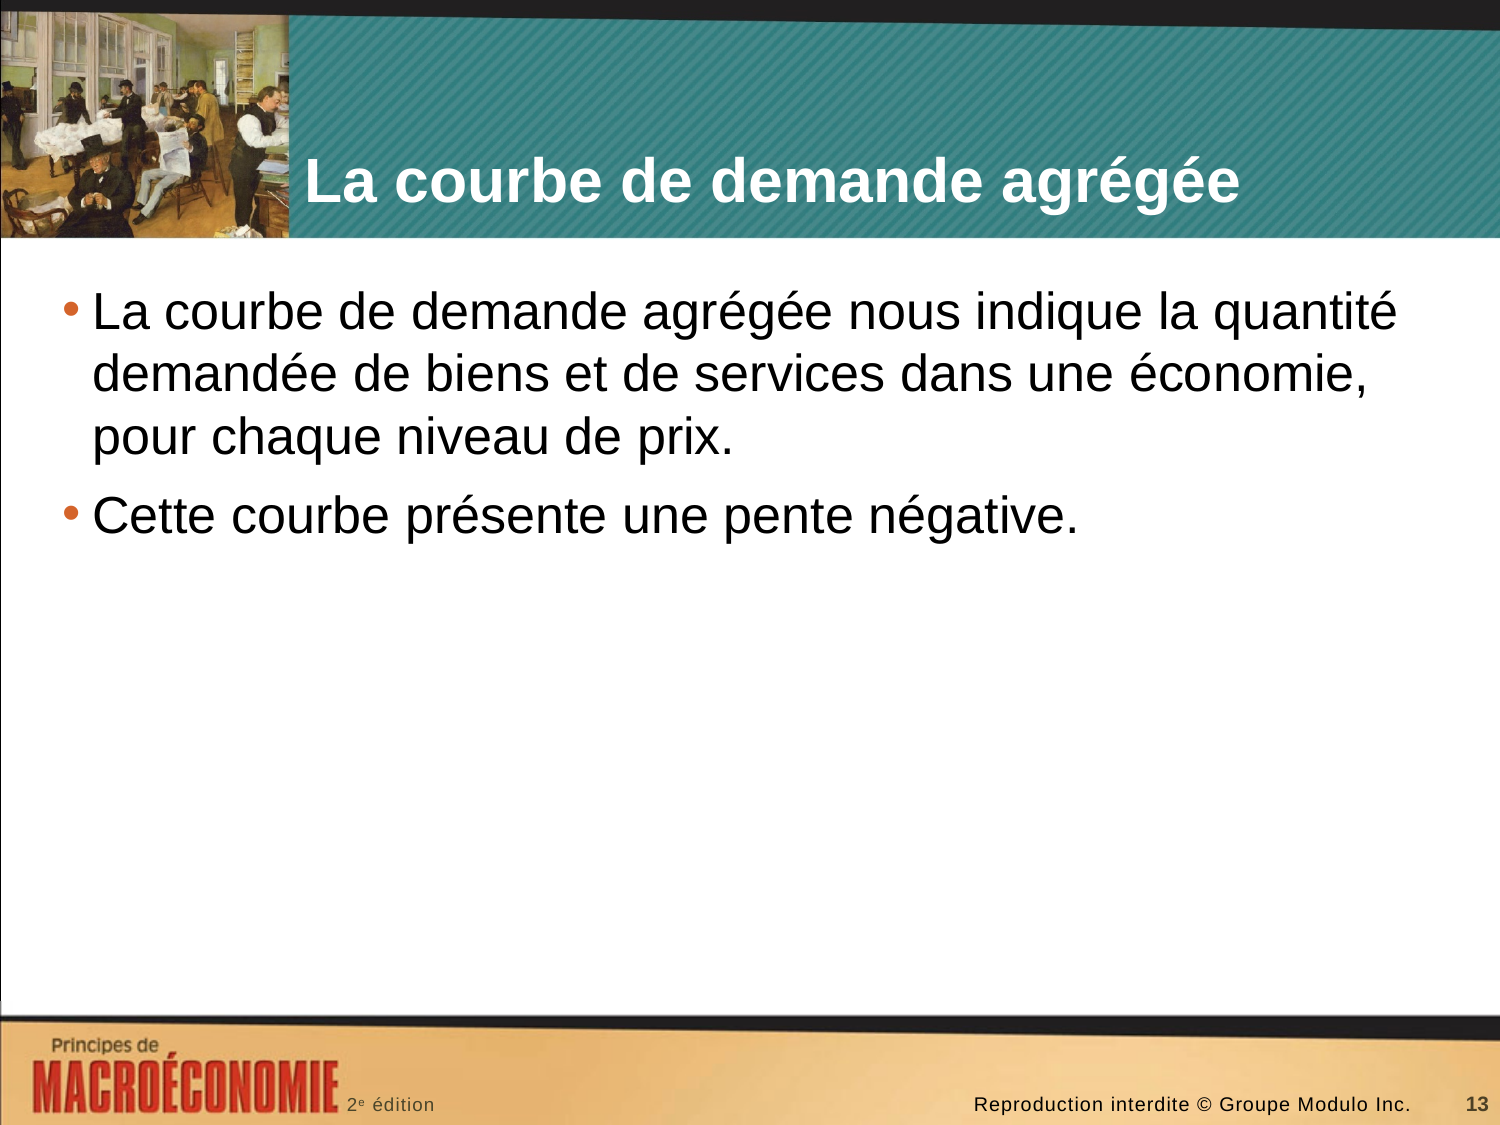

# La courbe de demande agrégée
La courbe de demande agrégée nous indique la quantité demandée de biens et de services dans une économie, pour chaque niveau de prix.
Cette courbe présente une pente négative.

13